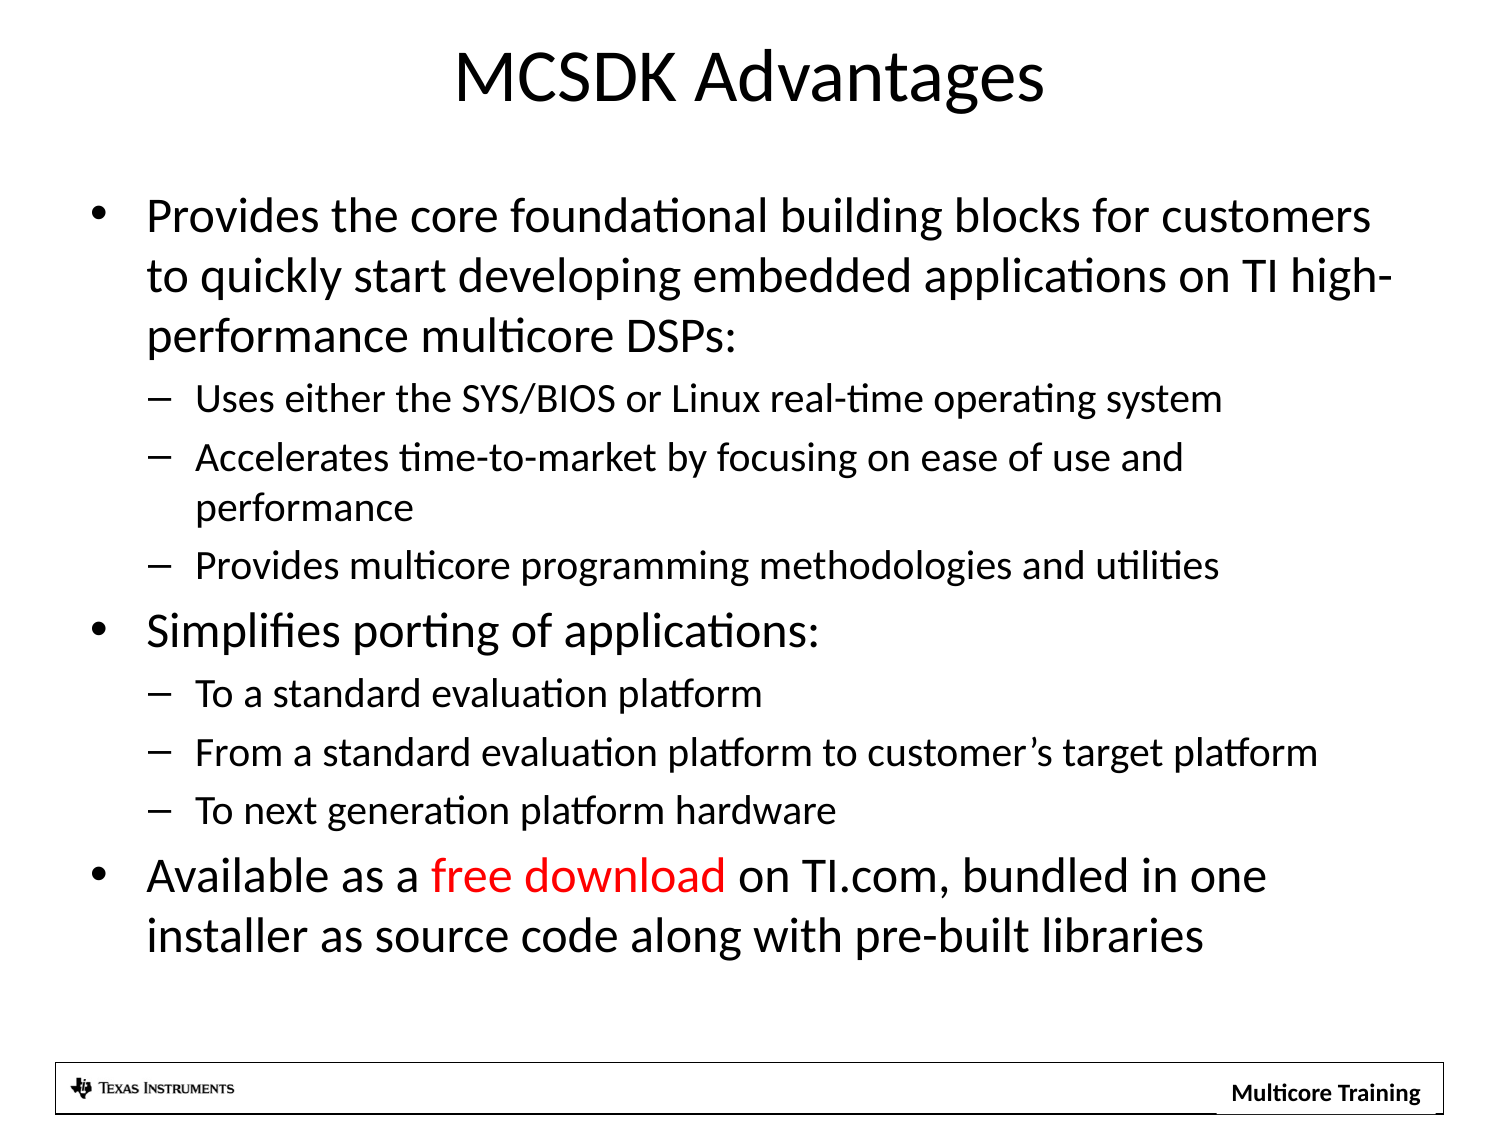

# MCSDK Advantages
Provides the core foundational building blocks for customers to quickly start developing embedded applications on TI high-performance multicore DSPs:
Uses either the SYS/BIOS or Linux real-time operating system
Accelerates time-to-market by focusing on ease of use and performance
Provides multicore programming methodologies and utilities
Simplifies porting of applications:
To a standard evaluation platform
From a standard evaluation platform to customer’s target platform
To next generation platform hardware
Available as a free download on TI.com, bundled in one installer as source code along with pre-built libraries